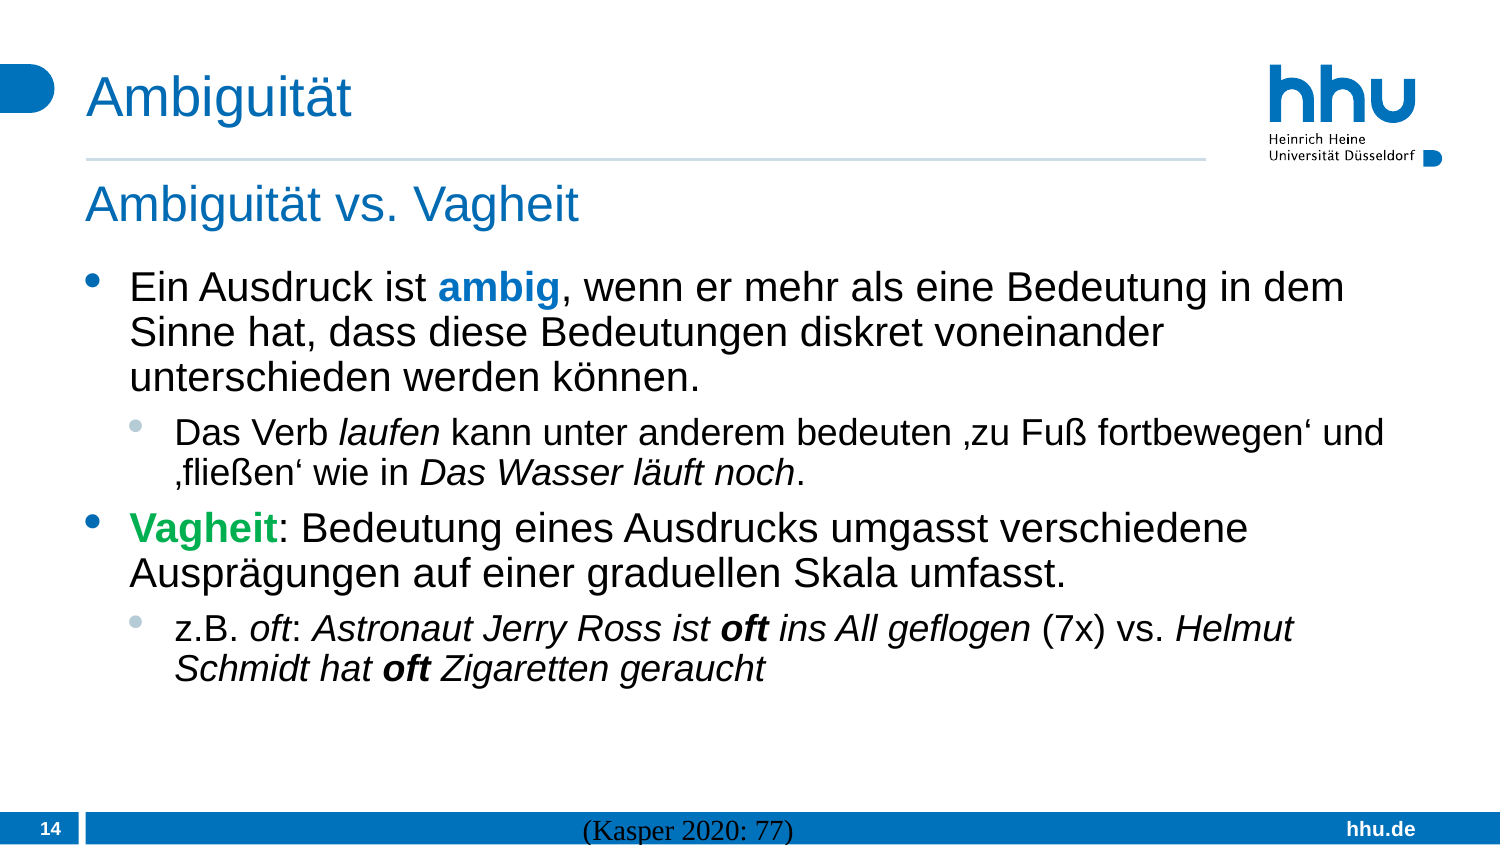

# Ambiguität
Ambiguität vs. Vagheit
Ein Ausdruck ist ambig, wenn er mehr als eine Bedeutung in dem Sinne hat, dass diese Bedeutungen diskret voneinander unterschieden werden können.
Das Verb laufen kann unter anderem bedeuten ‚zu Fuß fortbewegen‘ und ‚fließen‘ wie in Das Wasser läuft noch.
Vagheit: Bedeutung eines Ausdrucks umgasst verschiedene Ausprägungen auf einer graduellen Skala umfasst.
z.B. oft: Astronaut Jerry Ross ist oft ins All geflogen (7x) vs. Helmut Schmidt hat oft Zigaretten geraucht
14
(Kasper 2020: 77)